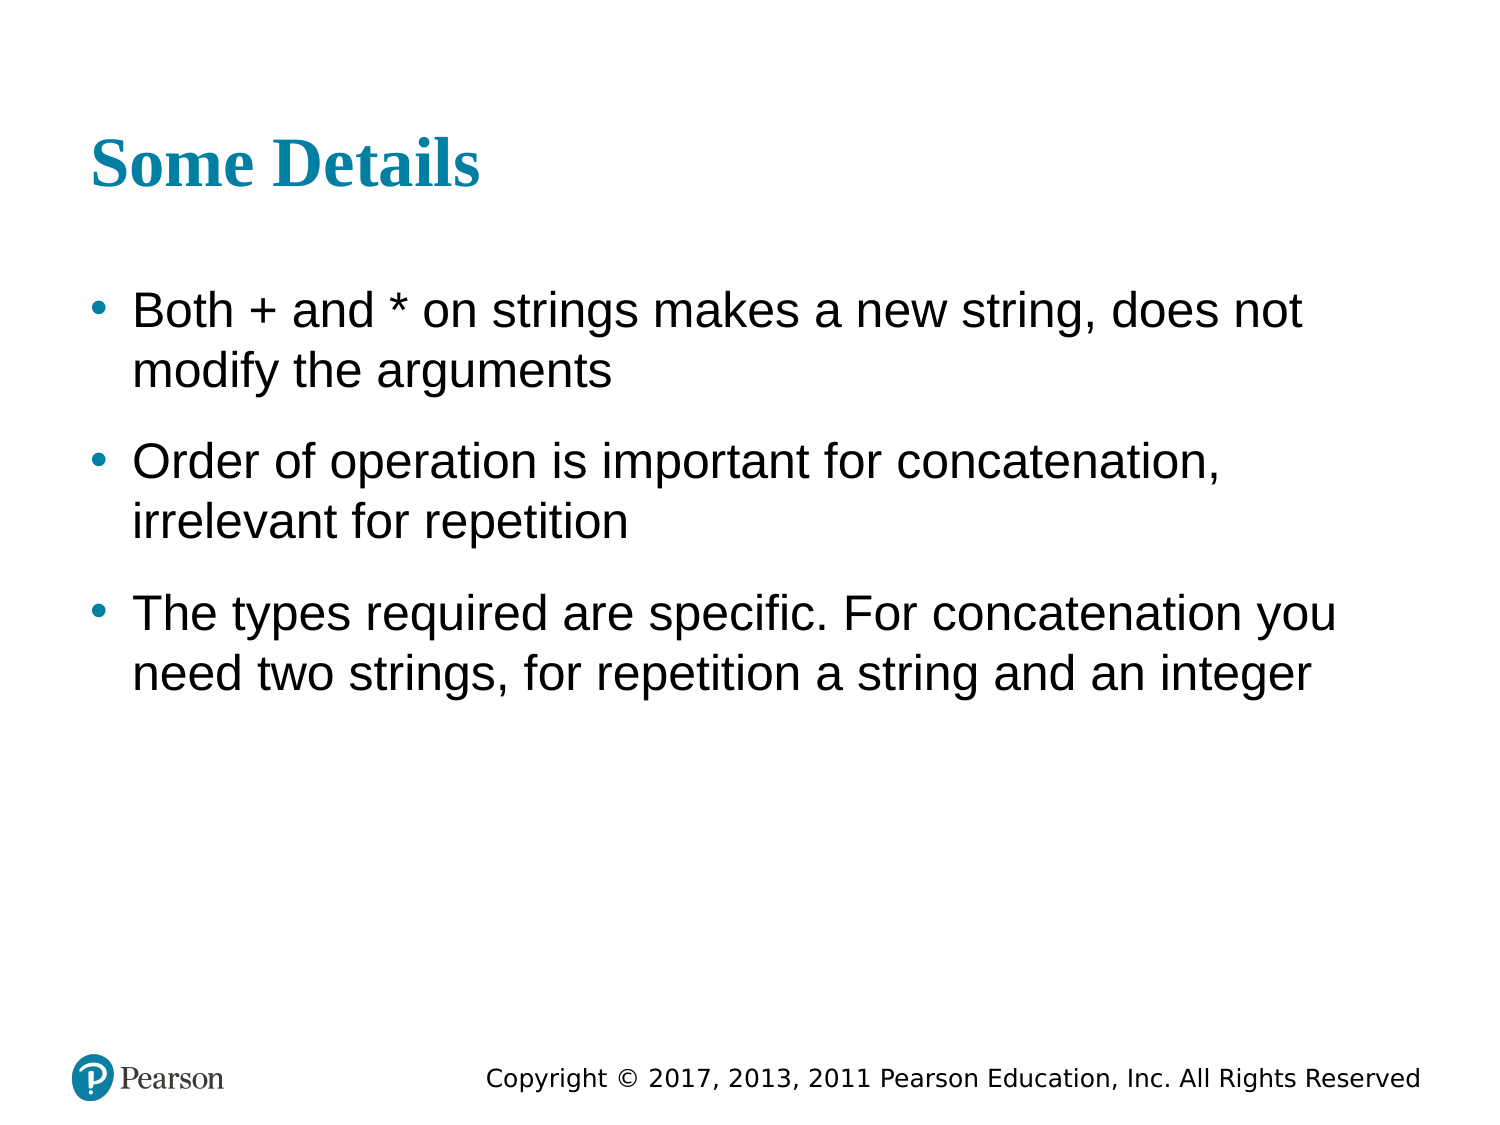

# Some Details
Both + and * on strings makes a new string, does not modify the arguments
Order of operation is important for concatenation, irrelevant for repetition
The types required are specific. For concatenation you need two strings, for repetition a string and an integer